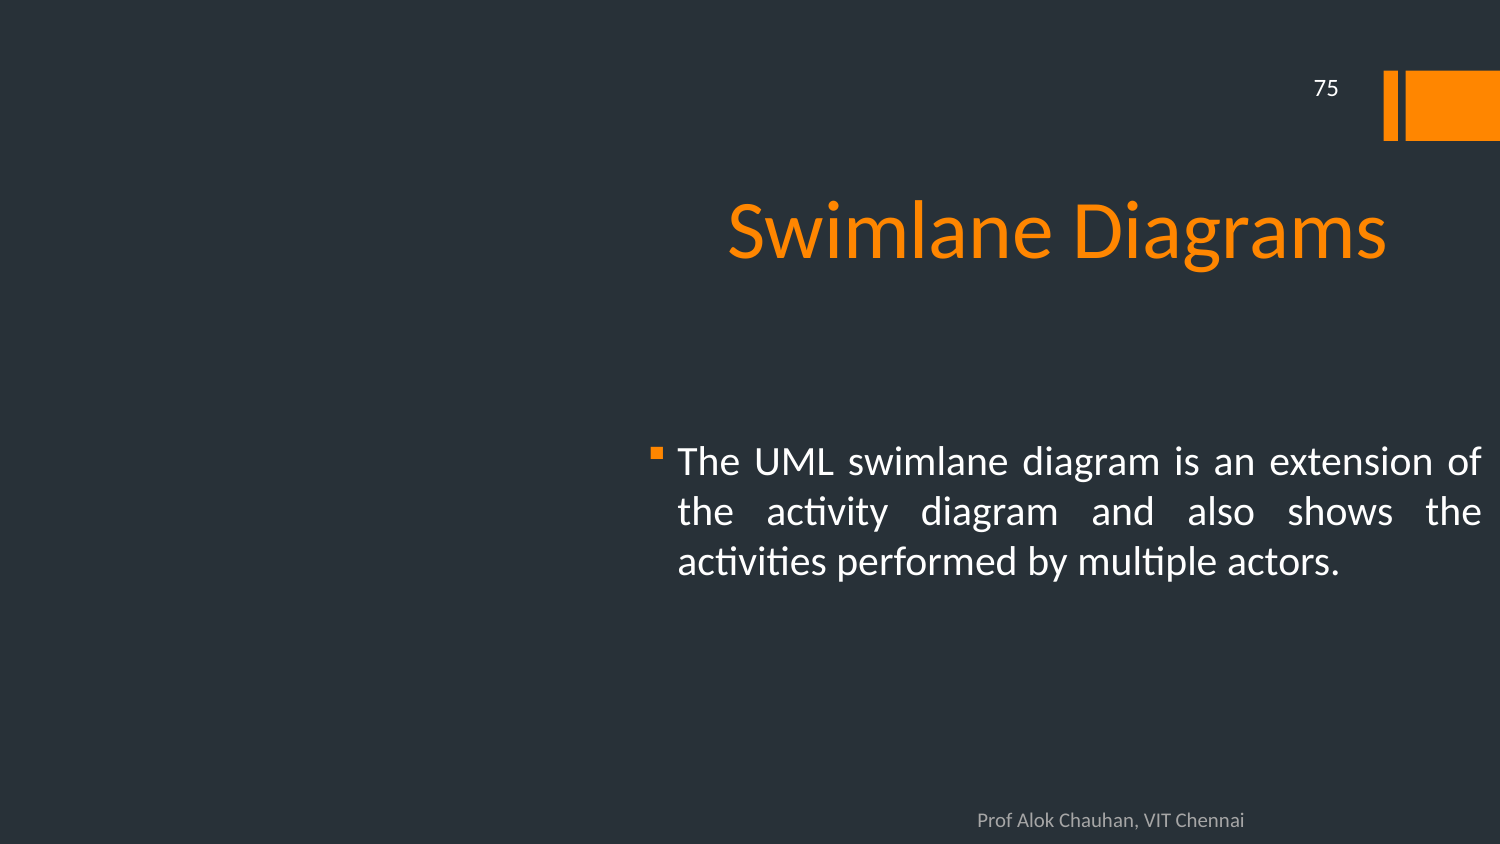

75
# Swimlane Diagrams

The UML swimlane diagram is an extension of the activity diagram and also shows the activities performed by multiple actors.
Prof Alok Chauhan, VIT Chennai